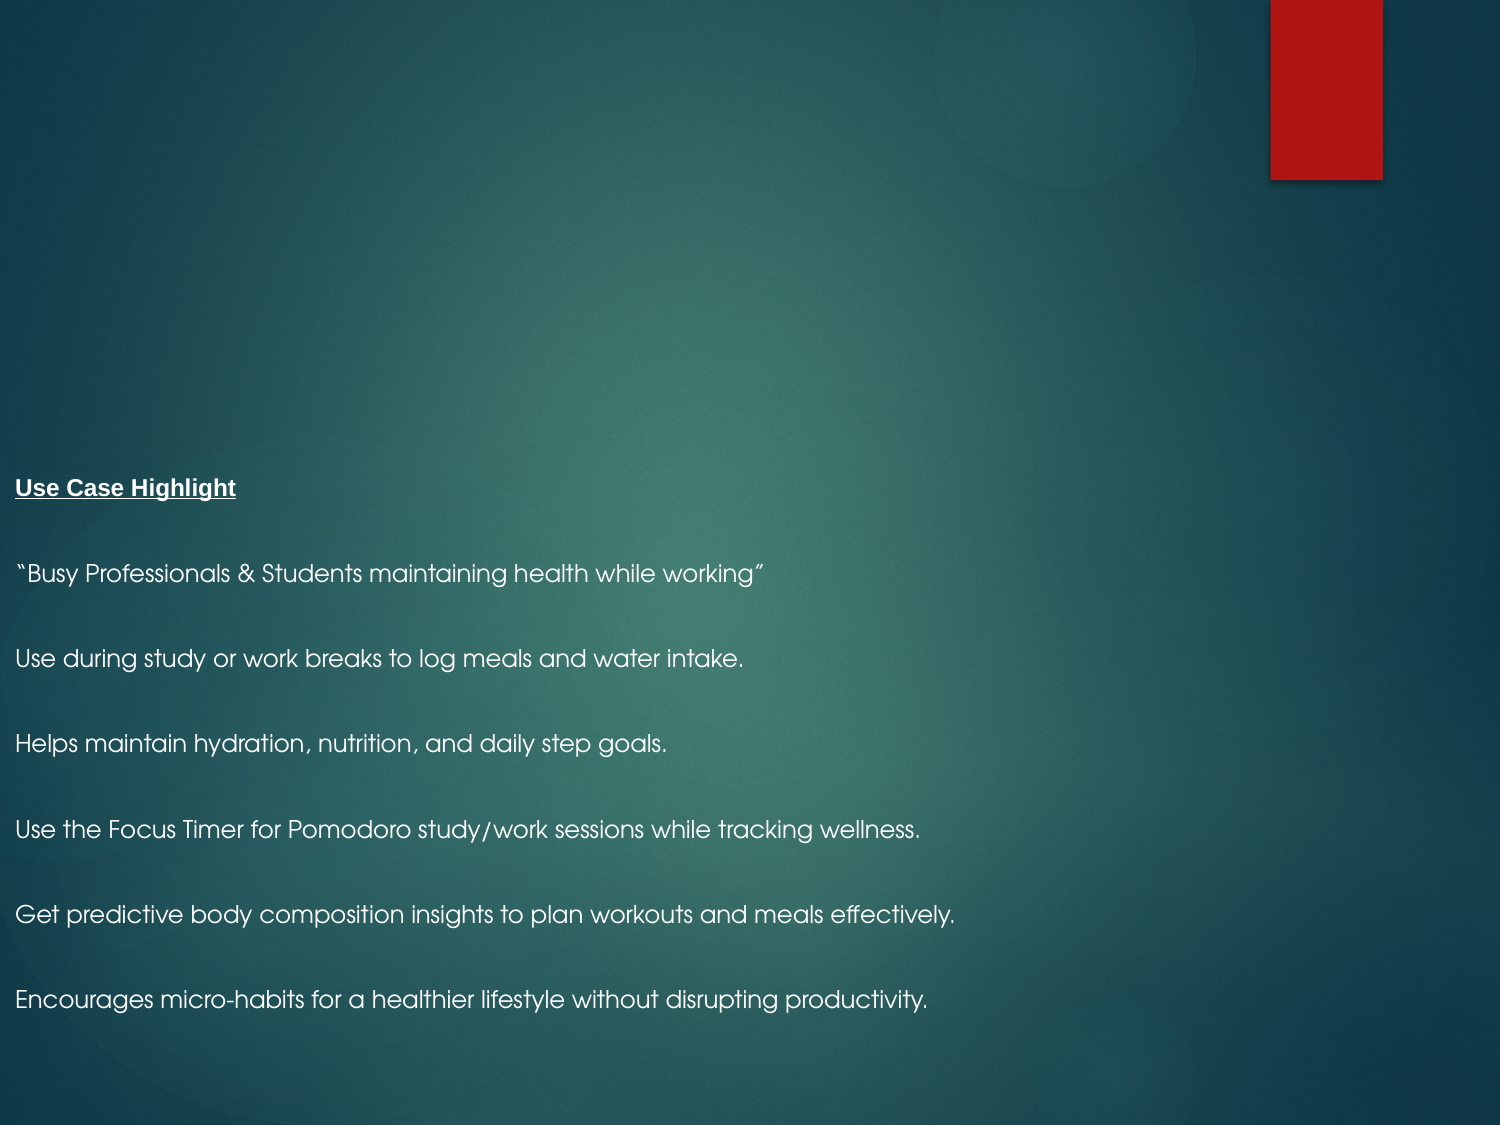

Use Case Highlight

“Busy Professionals & Students maintaining health while working”

Use during study or work breaks to log meals and water intake.

Helps maintain hydration, nutrition, and daily step goals.

Use the Focus Timer for Pomodoro study/work sessions while tracking wellness.

Get predictive body composition insights to plan workouts and meals effectively.

Encourages micro-habits for a healthier lifestyle without disrupting productivity.